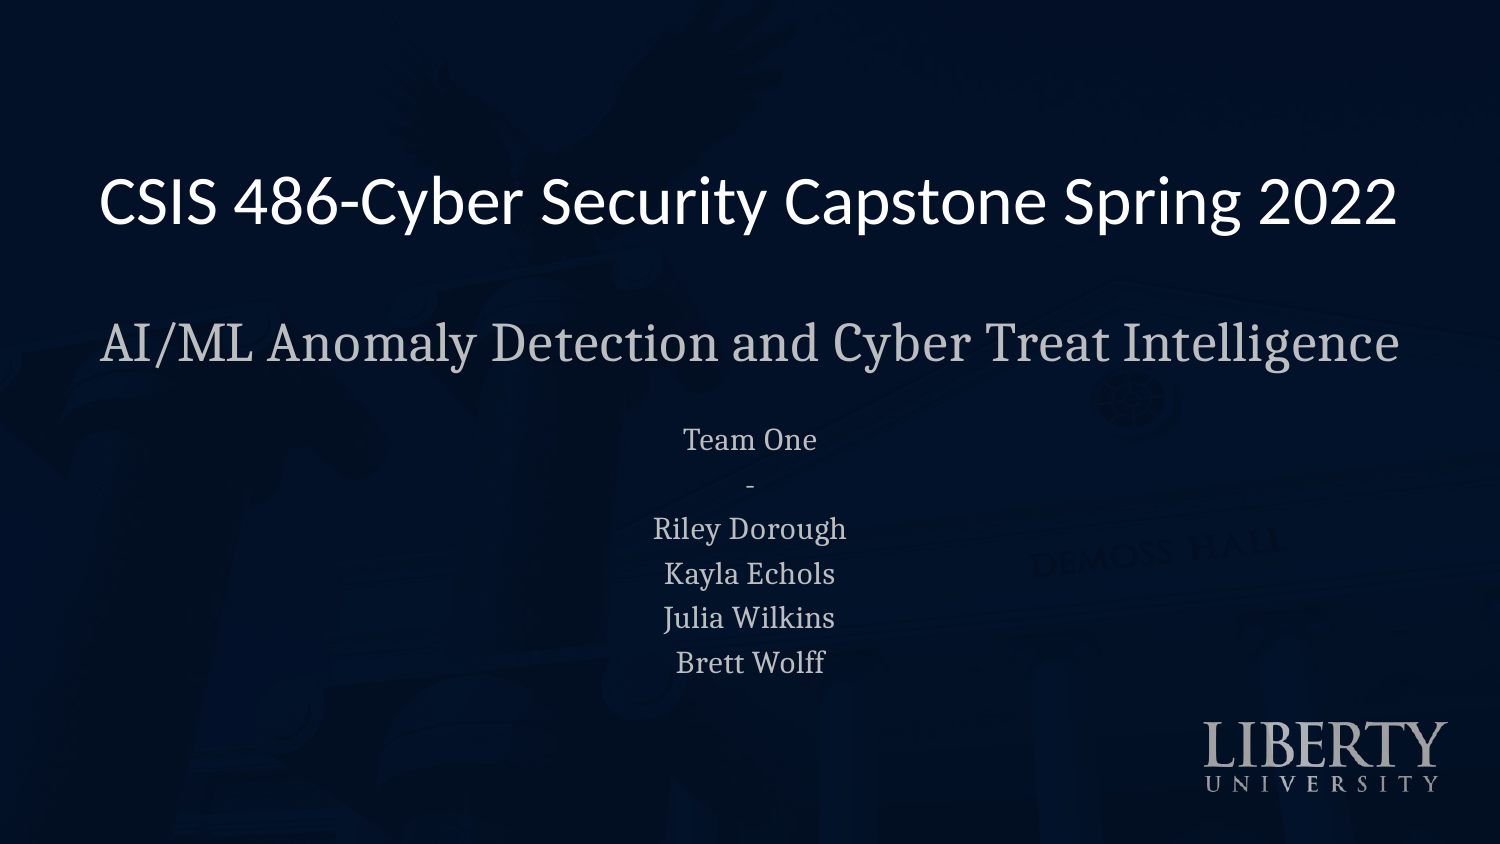

# CSIS 486-Cyber Security Capstone Spring 2022
AI/ML Anomaly Detection and Cyber Treat Intelligence

Team One
-
Riley Dorough
Kayla Echols
Julia Wilkins
Brett Wolff